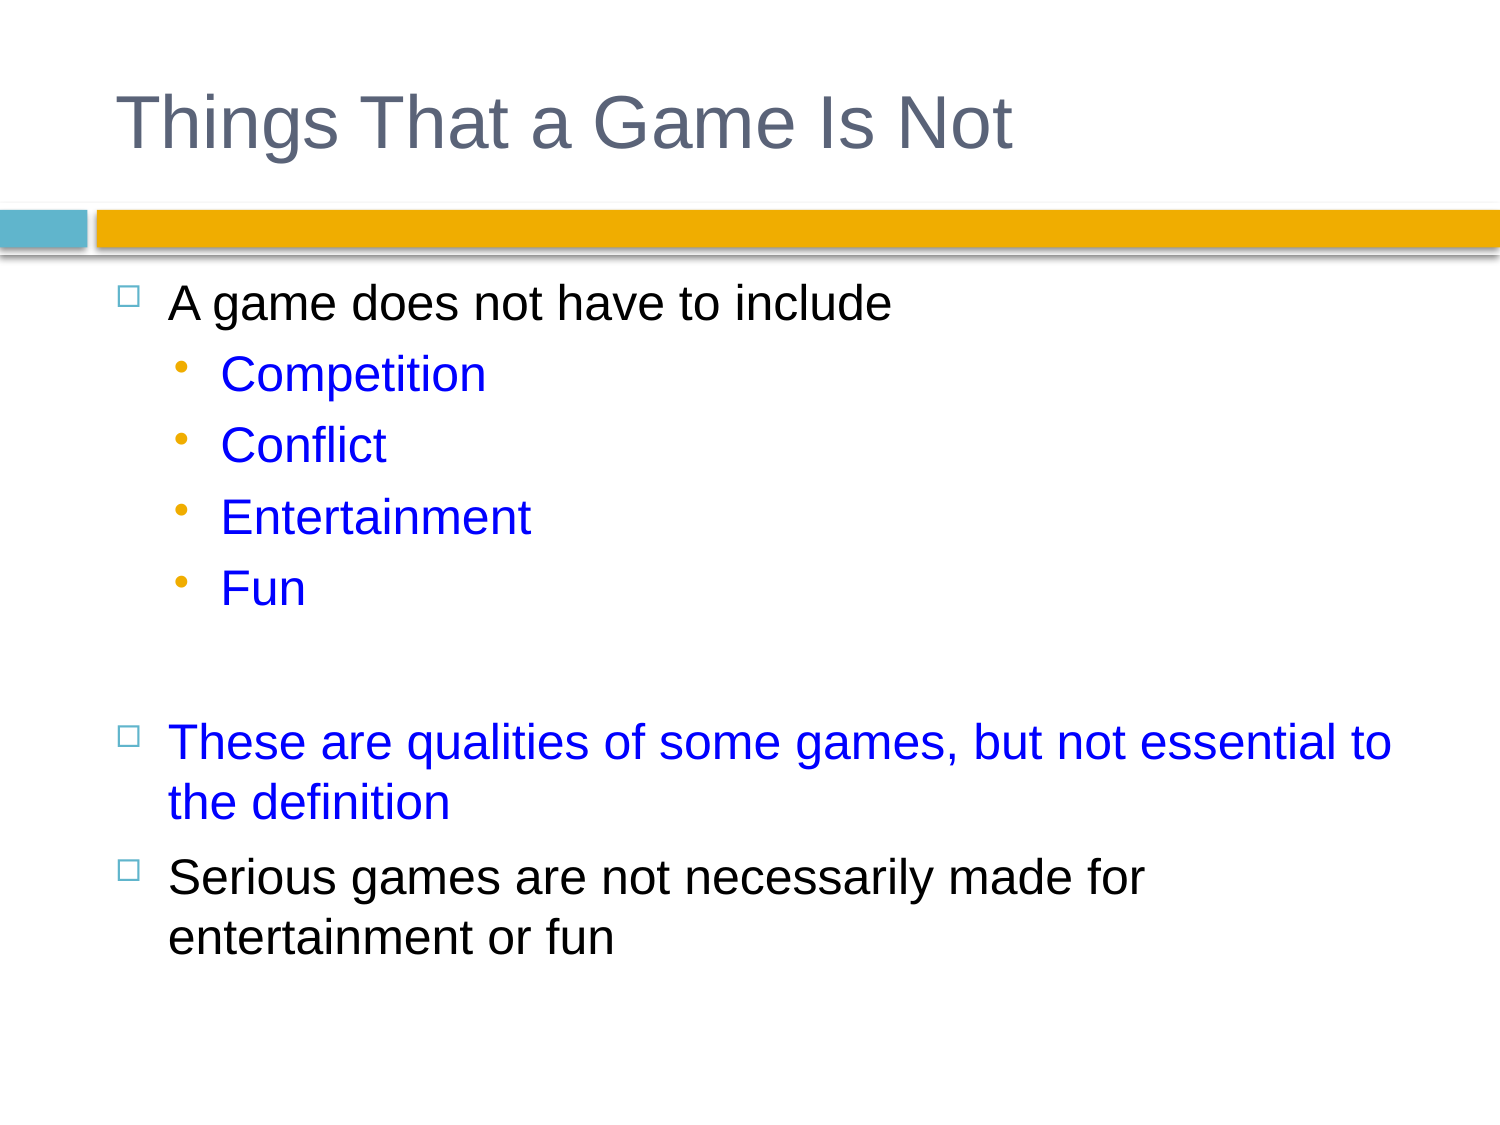

# Things That a Game Is Not
A game does not have to include
Competition
Conflict
Entertainment
Fun

These are qualities of some games, but not essential to the definition
Serious games are not necessarily made for entertainment or fun